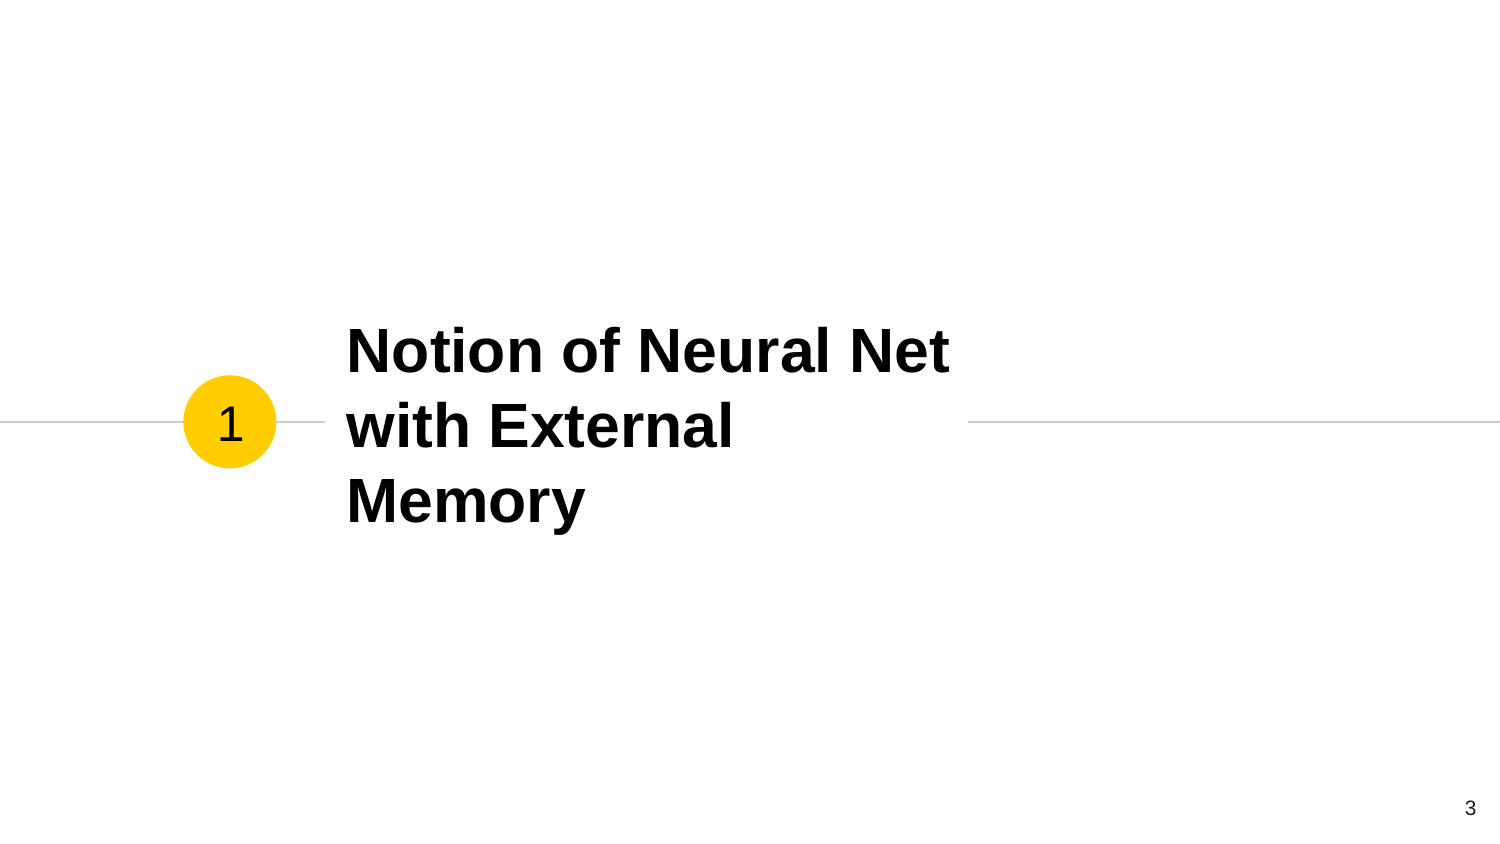

# Notion of Neural Net with External Memory
1
3